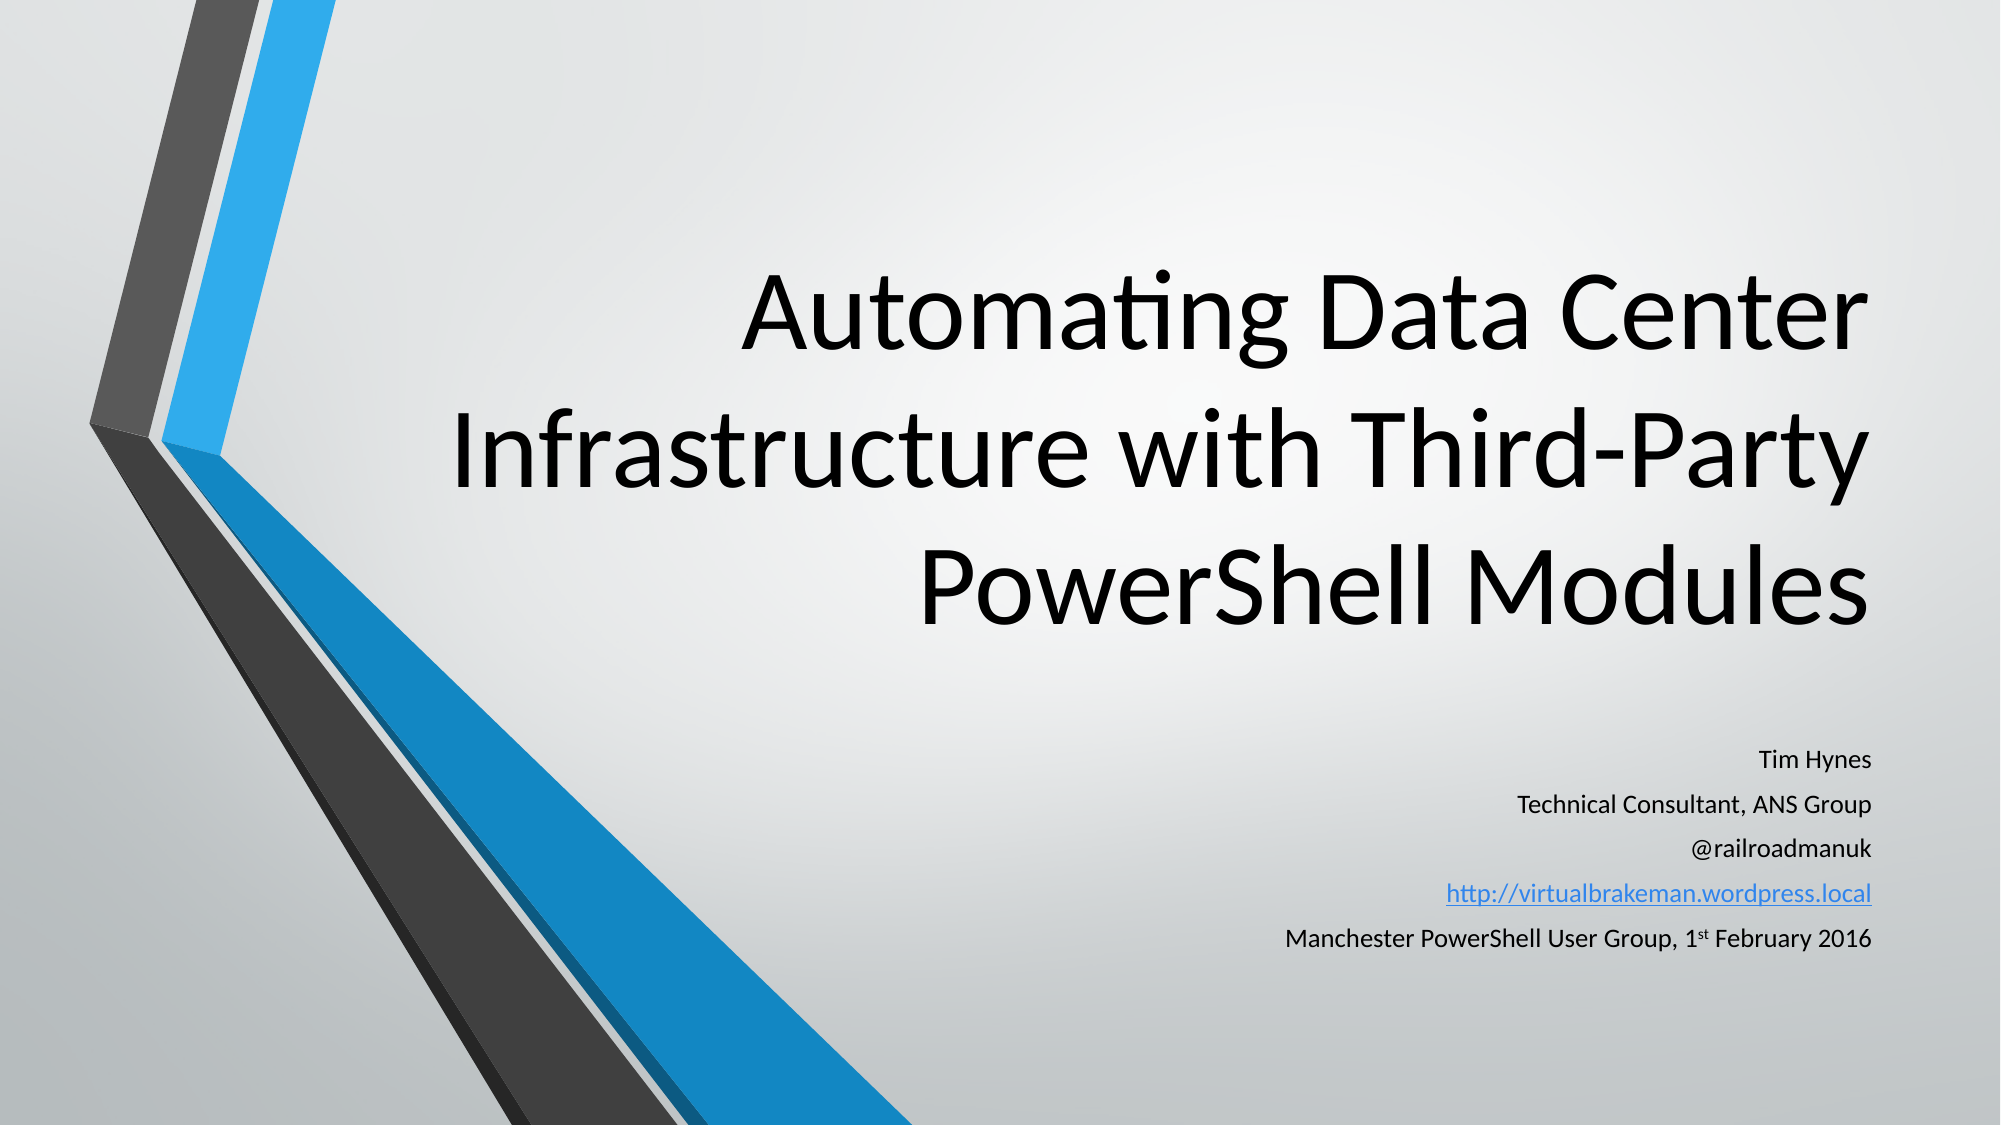

# Automating Data Center Infrastructure with Third-Party PowerShell Modules
Tim Hynes
Technical Consultant, ANS Group
@railroadmanuk
http://virtualbrakeman.wordpress.local
Manchester PowerShell User Group, 1st February 2016